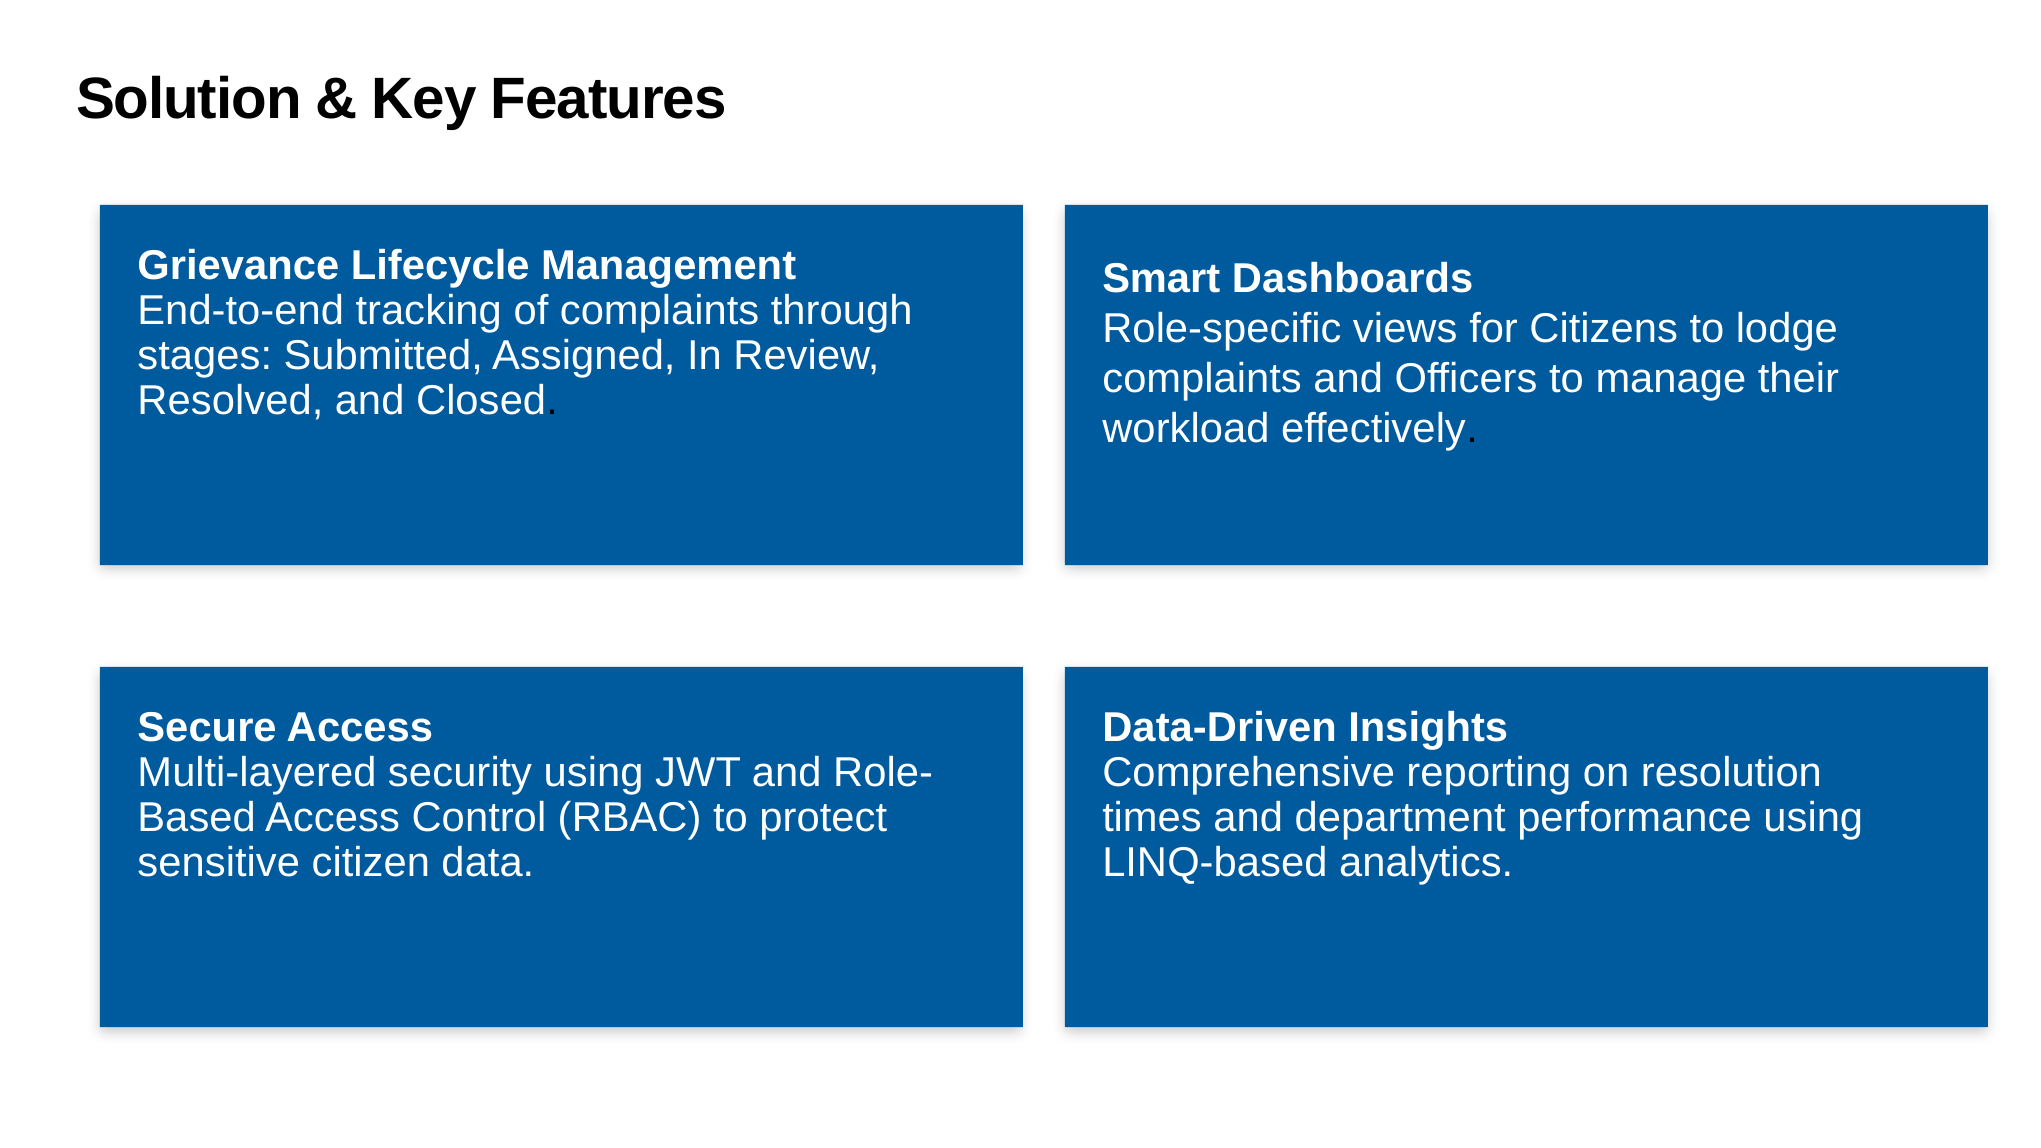

# Solution & Key Features

Grievance Lifecycle Management
End-to-end tracking of complaints through stages: Submitted, Assigned, In Review, Resolved, and Closed.
Smart Dashboards
Role-specific views for Citizens to lodge complaints and Officers to manage their workload effectively.

Secure Access
Multi-layered security using JWT and Role-Based Access Control (RBAC) to protect sensitive citizen data.
Data-Driven Insights
Comprehensive reporting on resolution times and department performance using LINQ-based analytics.